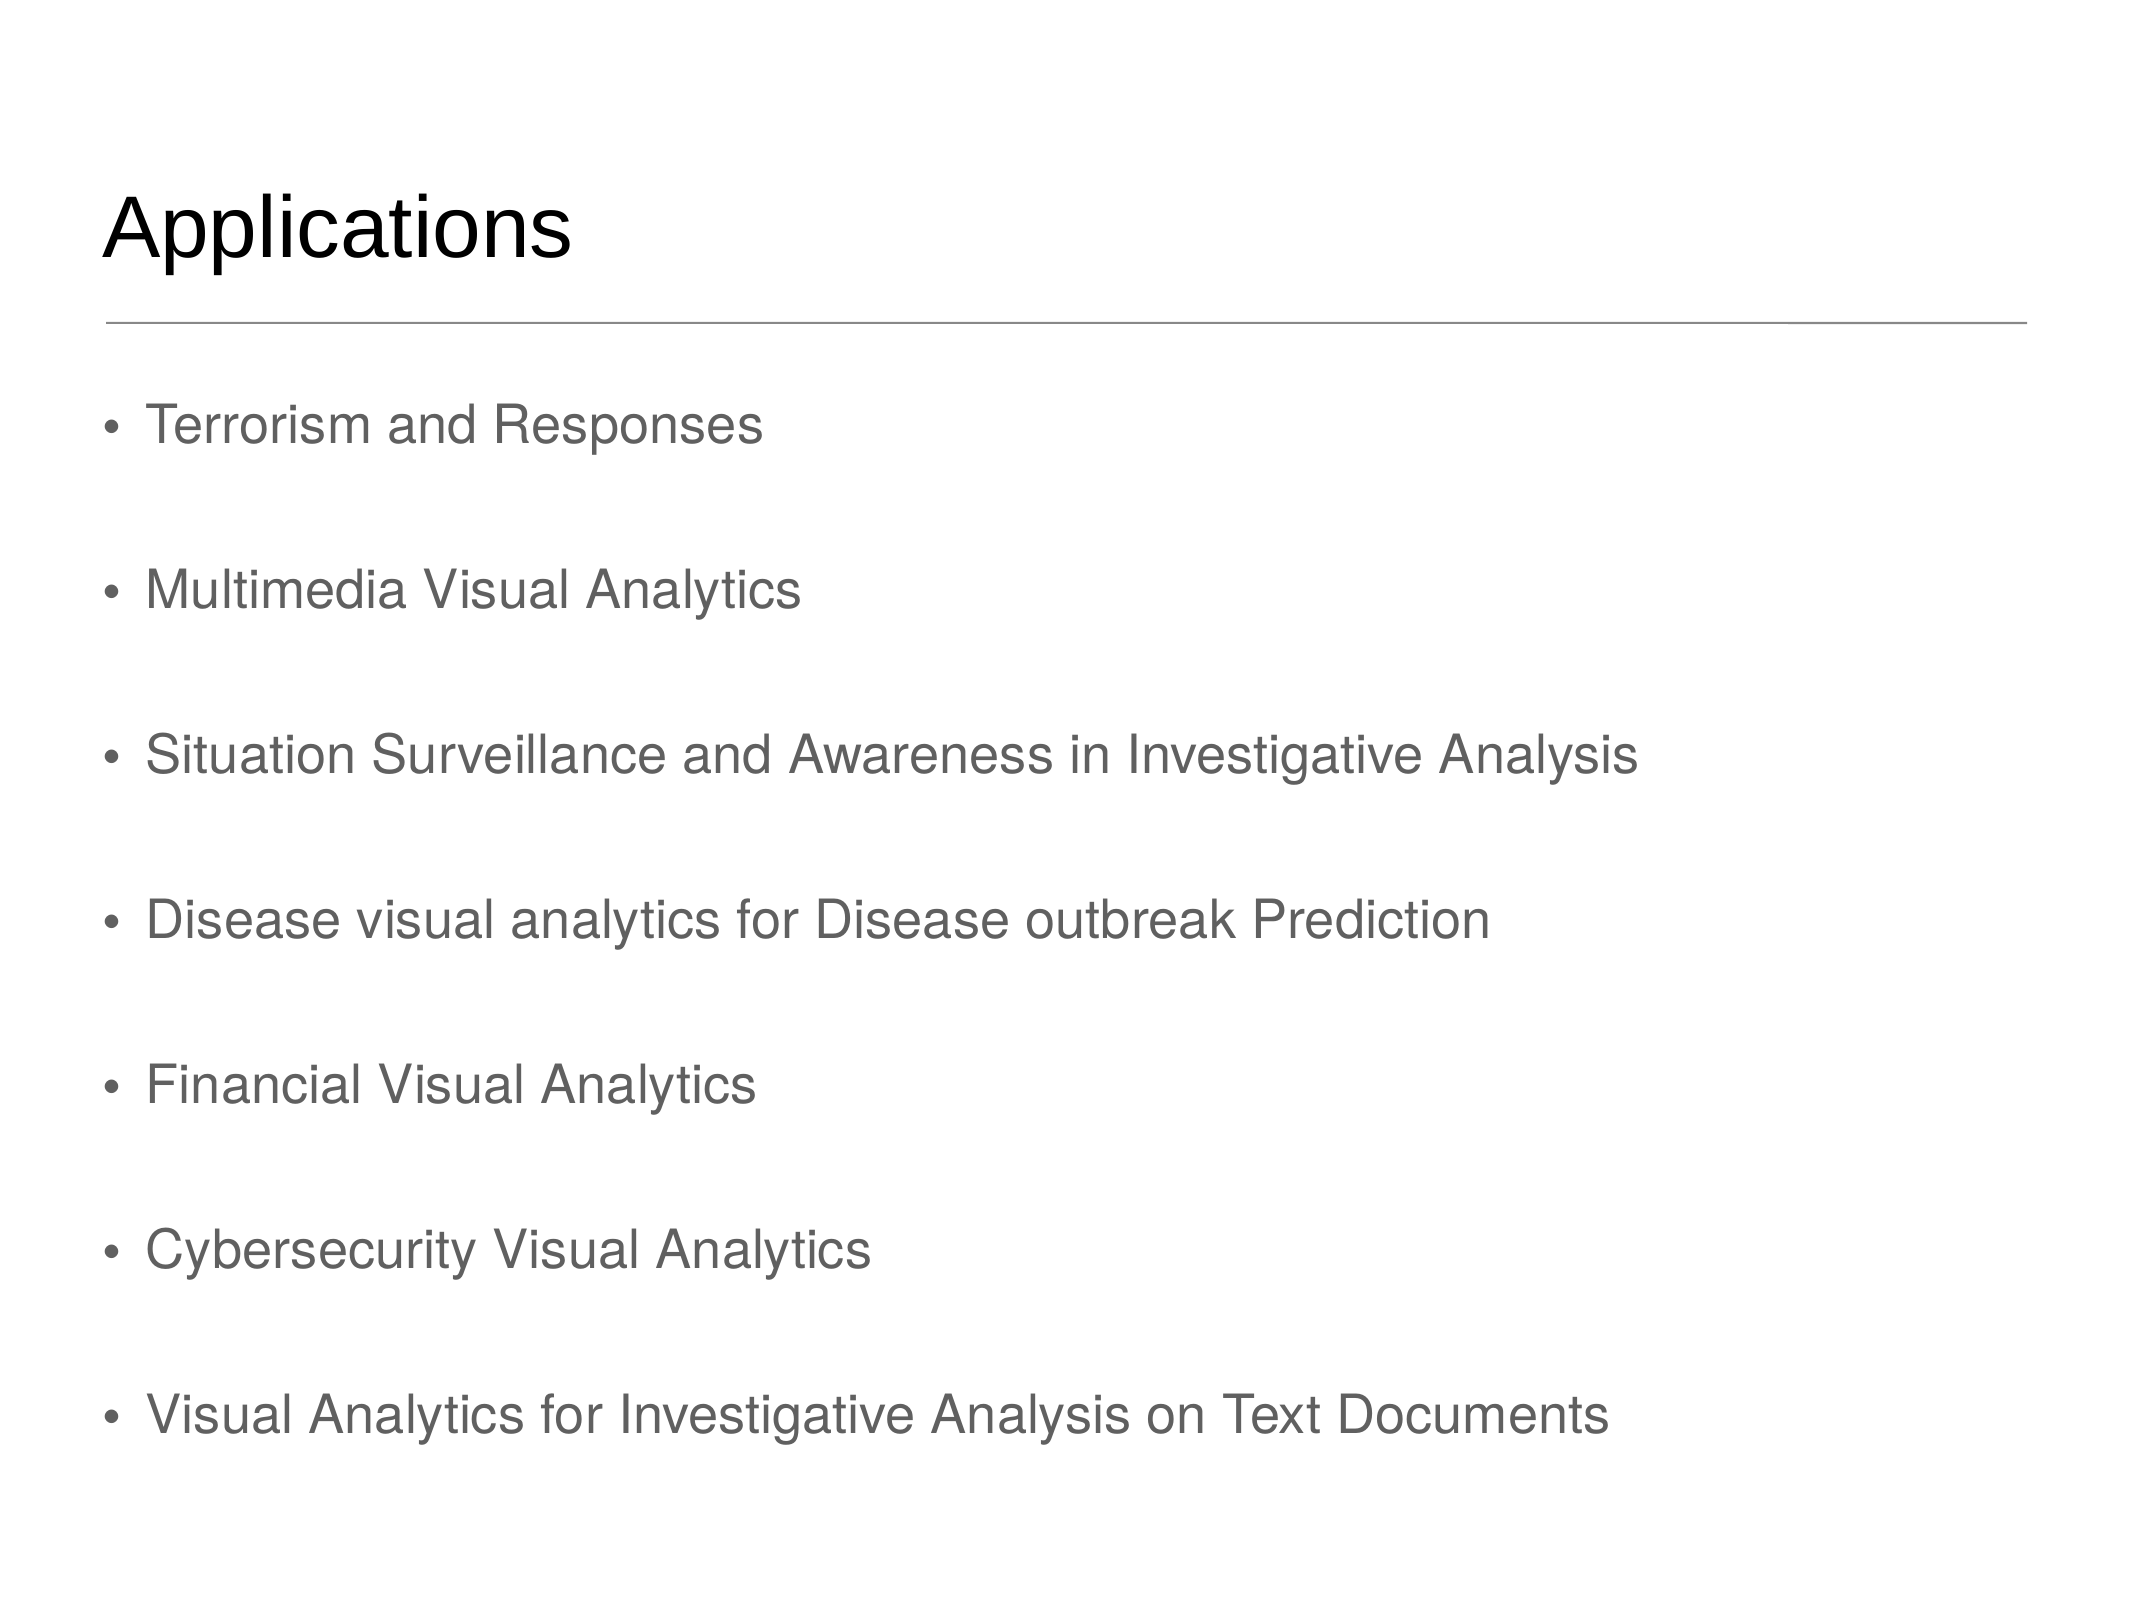

# Applications
Terrorism and Responses
Multimedia Visual Analytics
Situation Surveillance and Awareness in Investigative Analysis
Disease visual analytics for Disease outbreak Prediction
Financial Visual Analytics
Cybersecurity Visual Analytics
Visual Analytics for Investigative Analysis on Text Documents